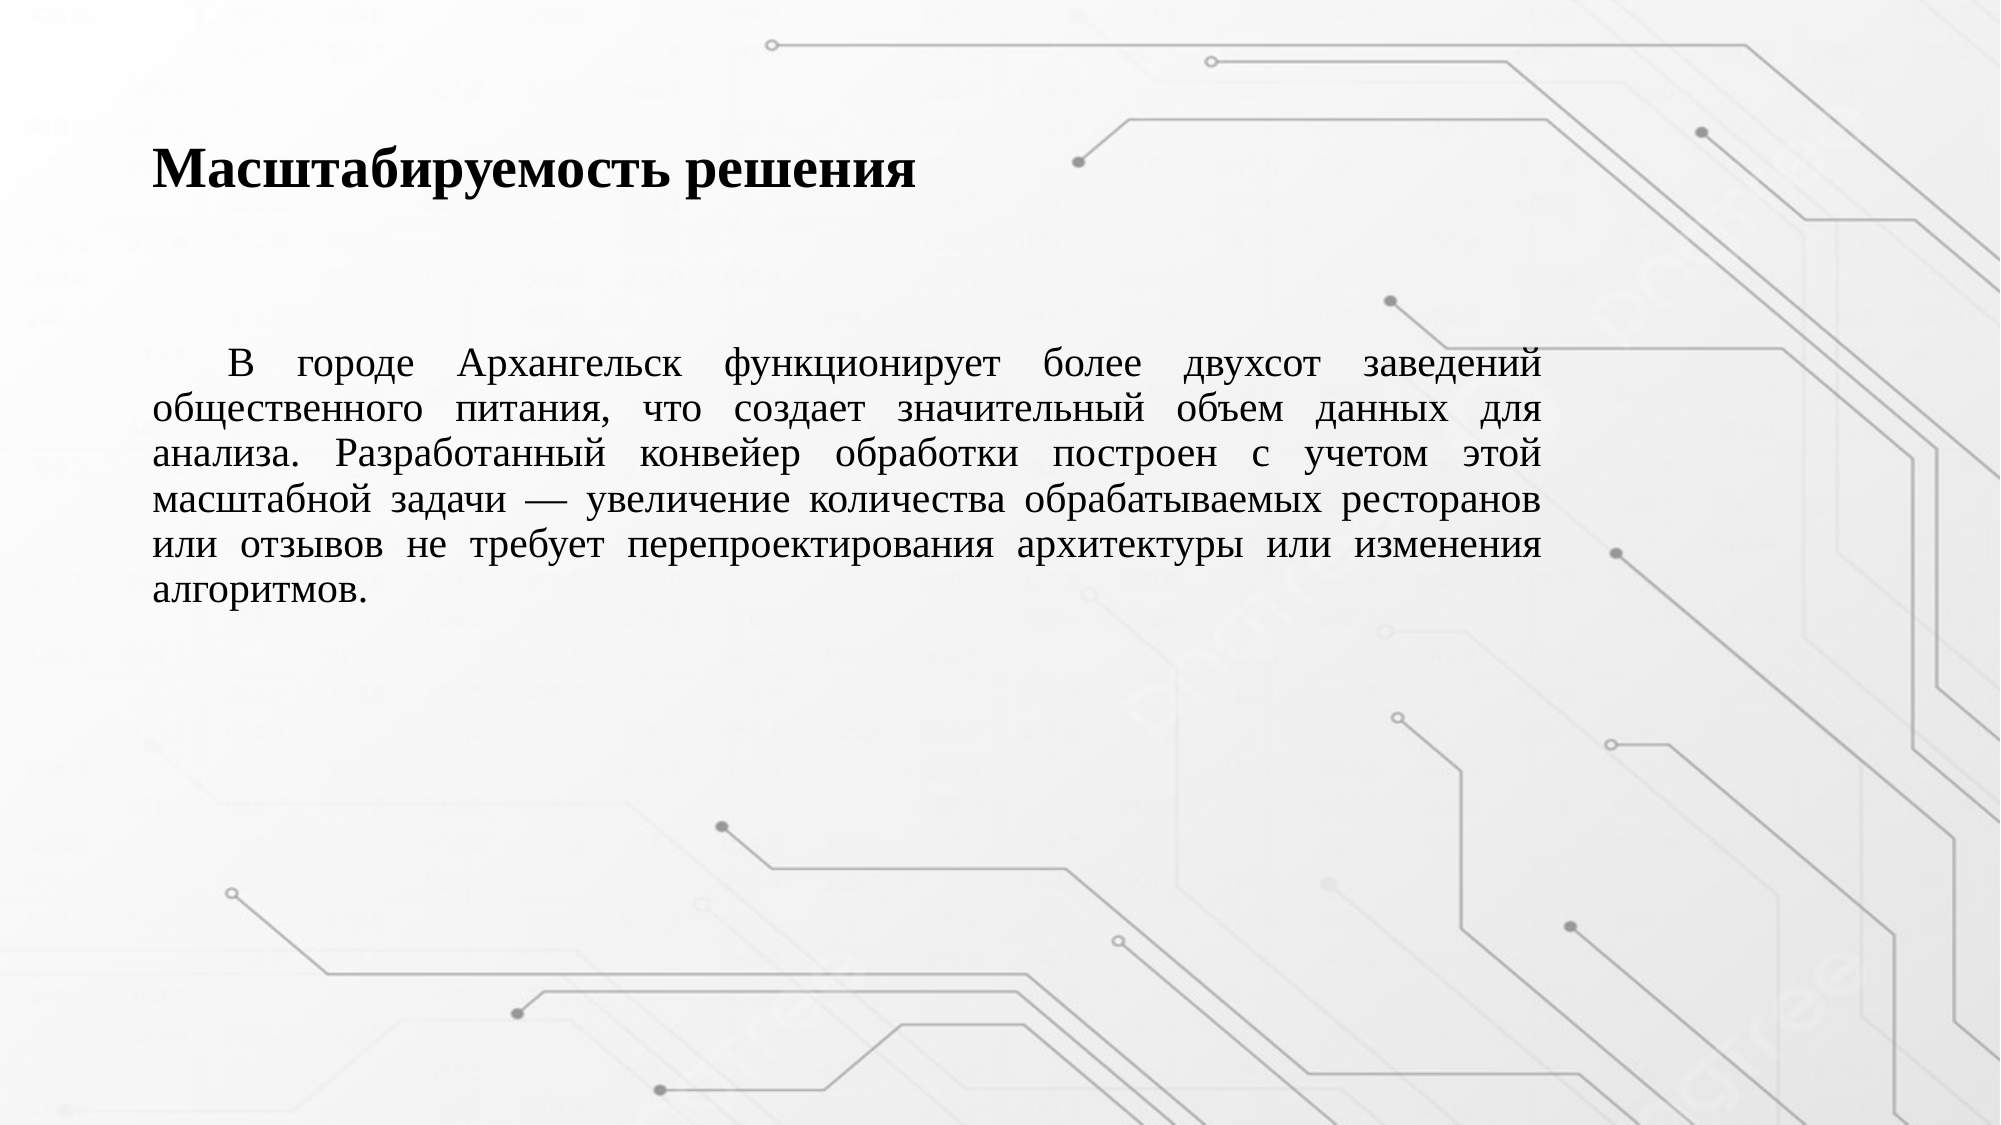

# Масштабируемость решения
В городе Архангельск функционирует более двухсот заведений общественного питания, что создает значительный объем данных для анализа. Разработанный конвейер обработки построен с учетом этой масштабной задачи — увеличение количества обрабатываемых ресторанов или отзывов не требует перепроектирования архитектуры или изменения алгоритмов.